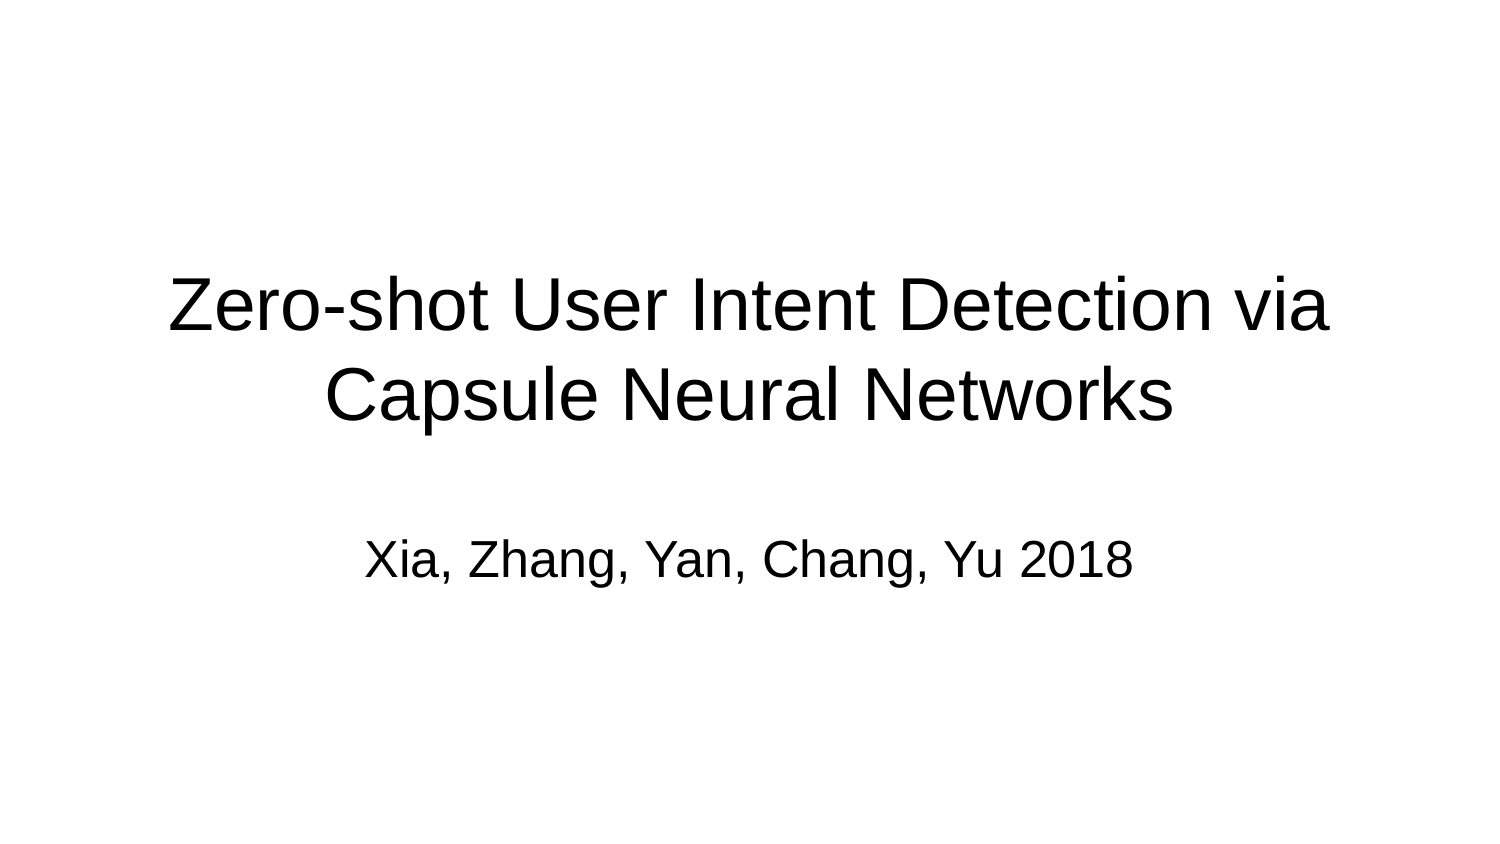

# Zero-shot User Intent Detection via Capsule Neural Networks

Xia, Zhang, Yan, Chang, Yu 2018